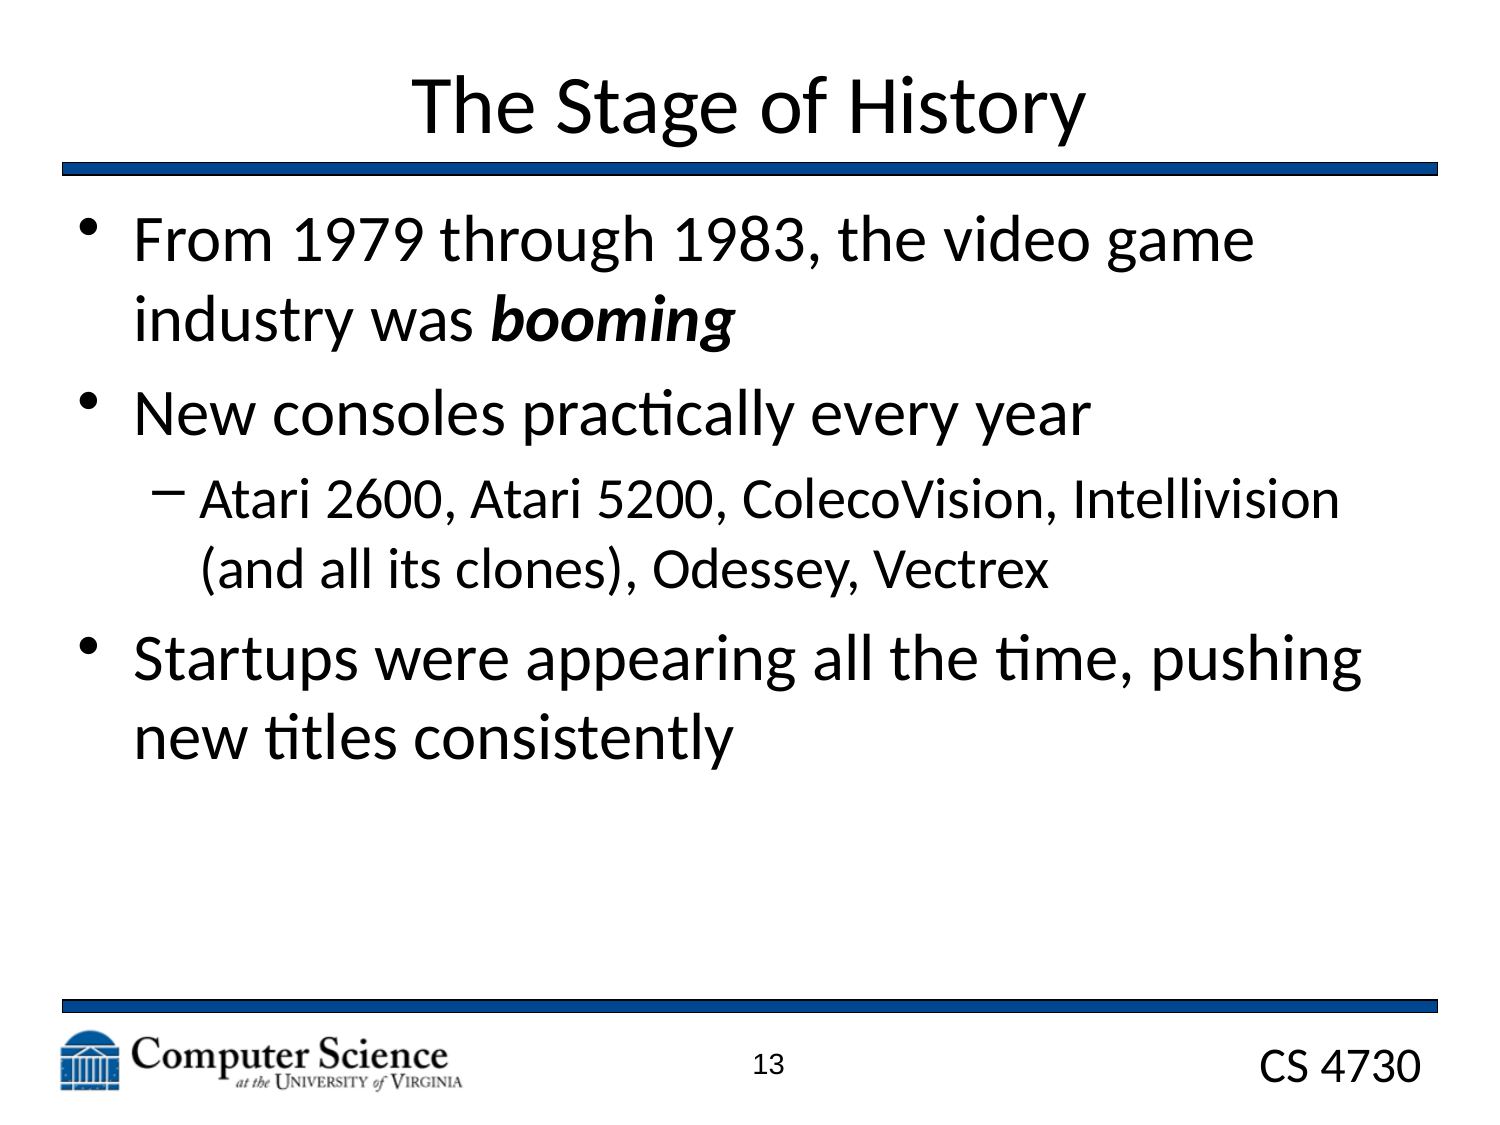

# The Stage of History
From 1979 through 1983, the video game industry was booming
New consoles practically every year
Atari 2600, Atari 5200, ColecoVision, Intellivision (and all its clones), Odessey, Vectrex
Startups were appearing all the time, pushing new titles consistently
13